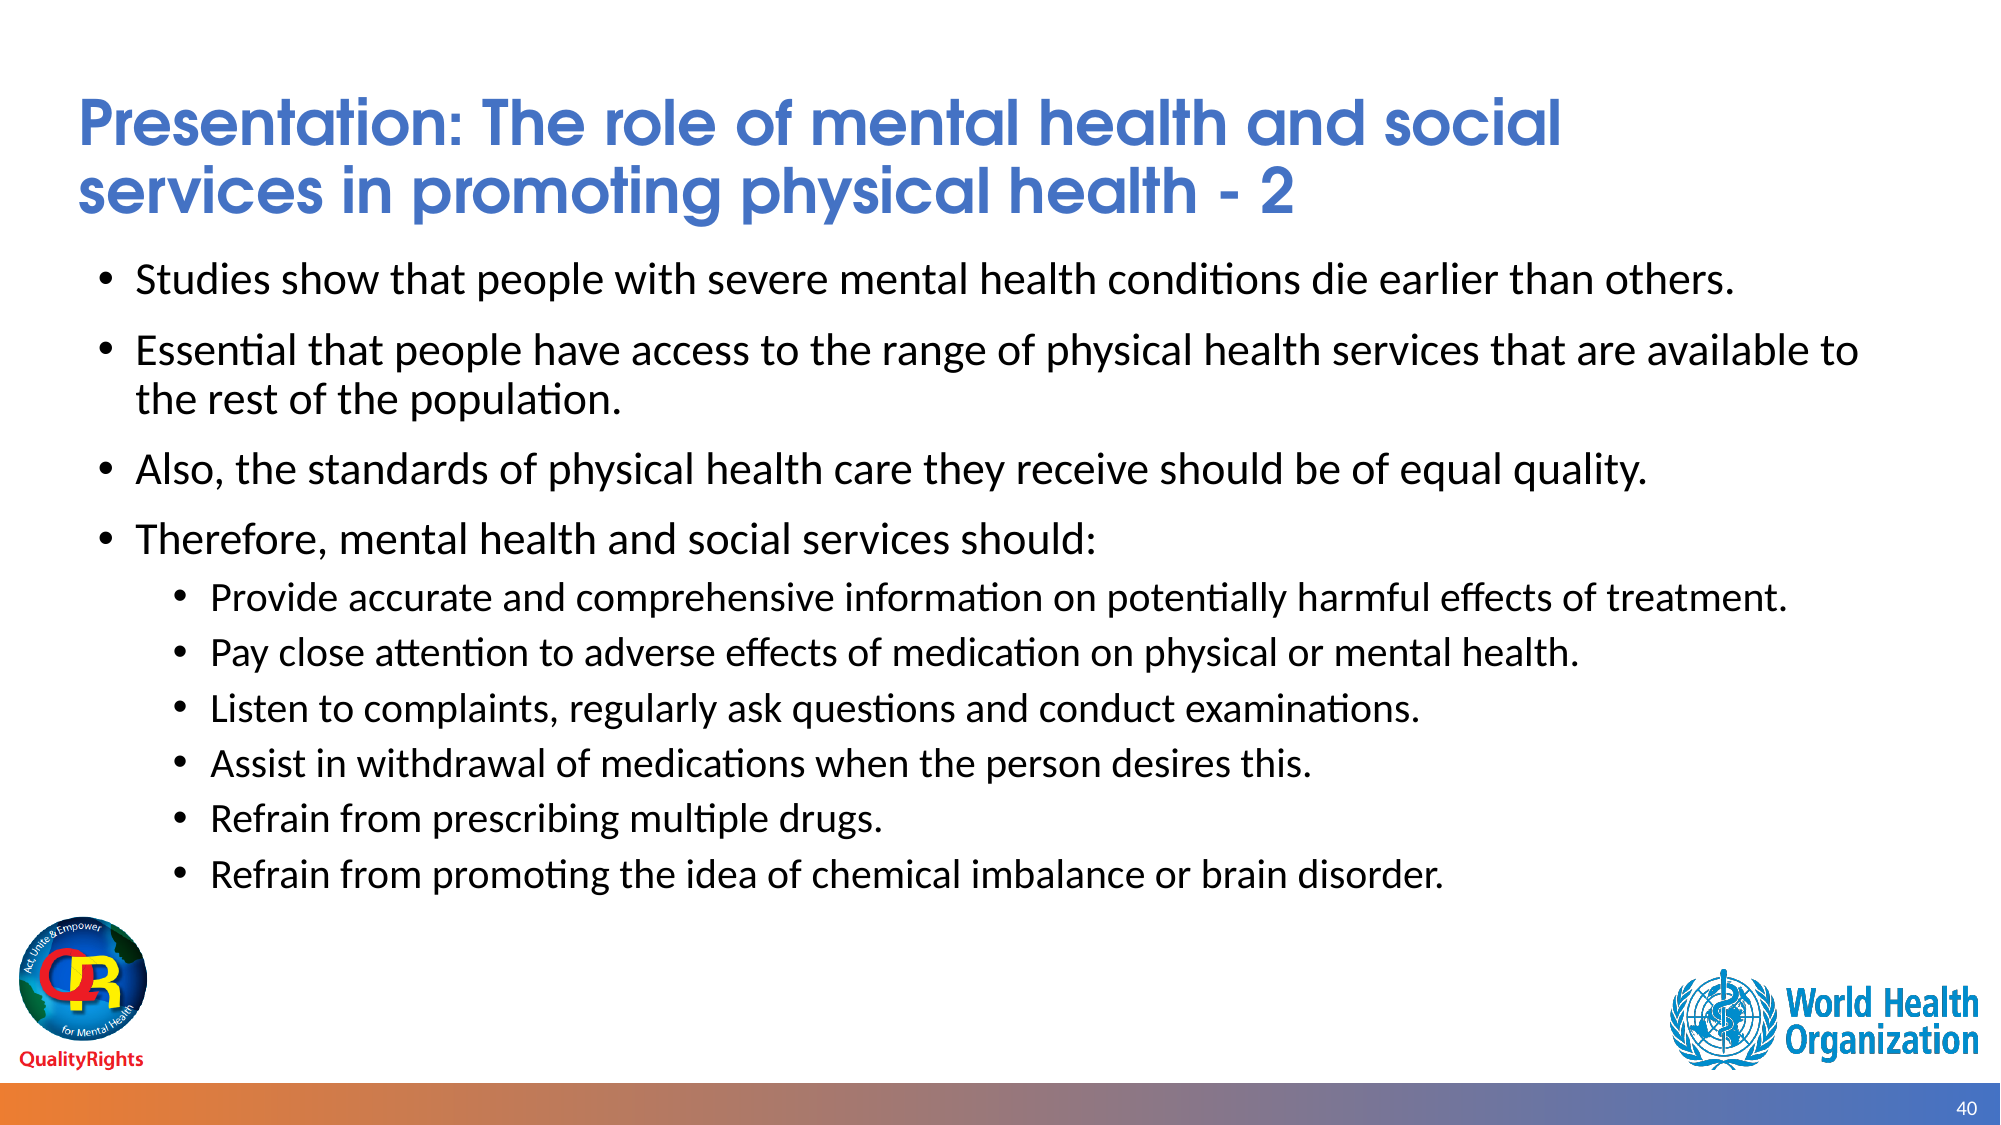

# Presentation: The role of mental health and social services in promoting physical health - 2
Studies show that people with severe mental health conditions die earlier than others.
Essential that people have access to the range of physical health services that are available to the rest of the population.
Also, the standards of physical health care they receive should be of equal quality.
Therefore, mental health and social services should:
Provide accurate and comprehensive information on potentially harmful effects of treatment.
Pay close attention to adverse effects of medication on physical or mental health.
Listen to complaints, regularly ask questions and conduct examinations.
Assist in withdrawal of medications when the person desires this.
Refrain from prescribing multiple drugs.
Refrain from promoting the idea of chemical imbalance or brain disorder.